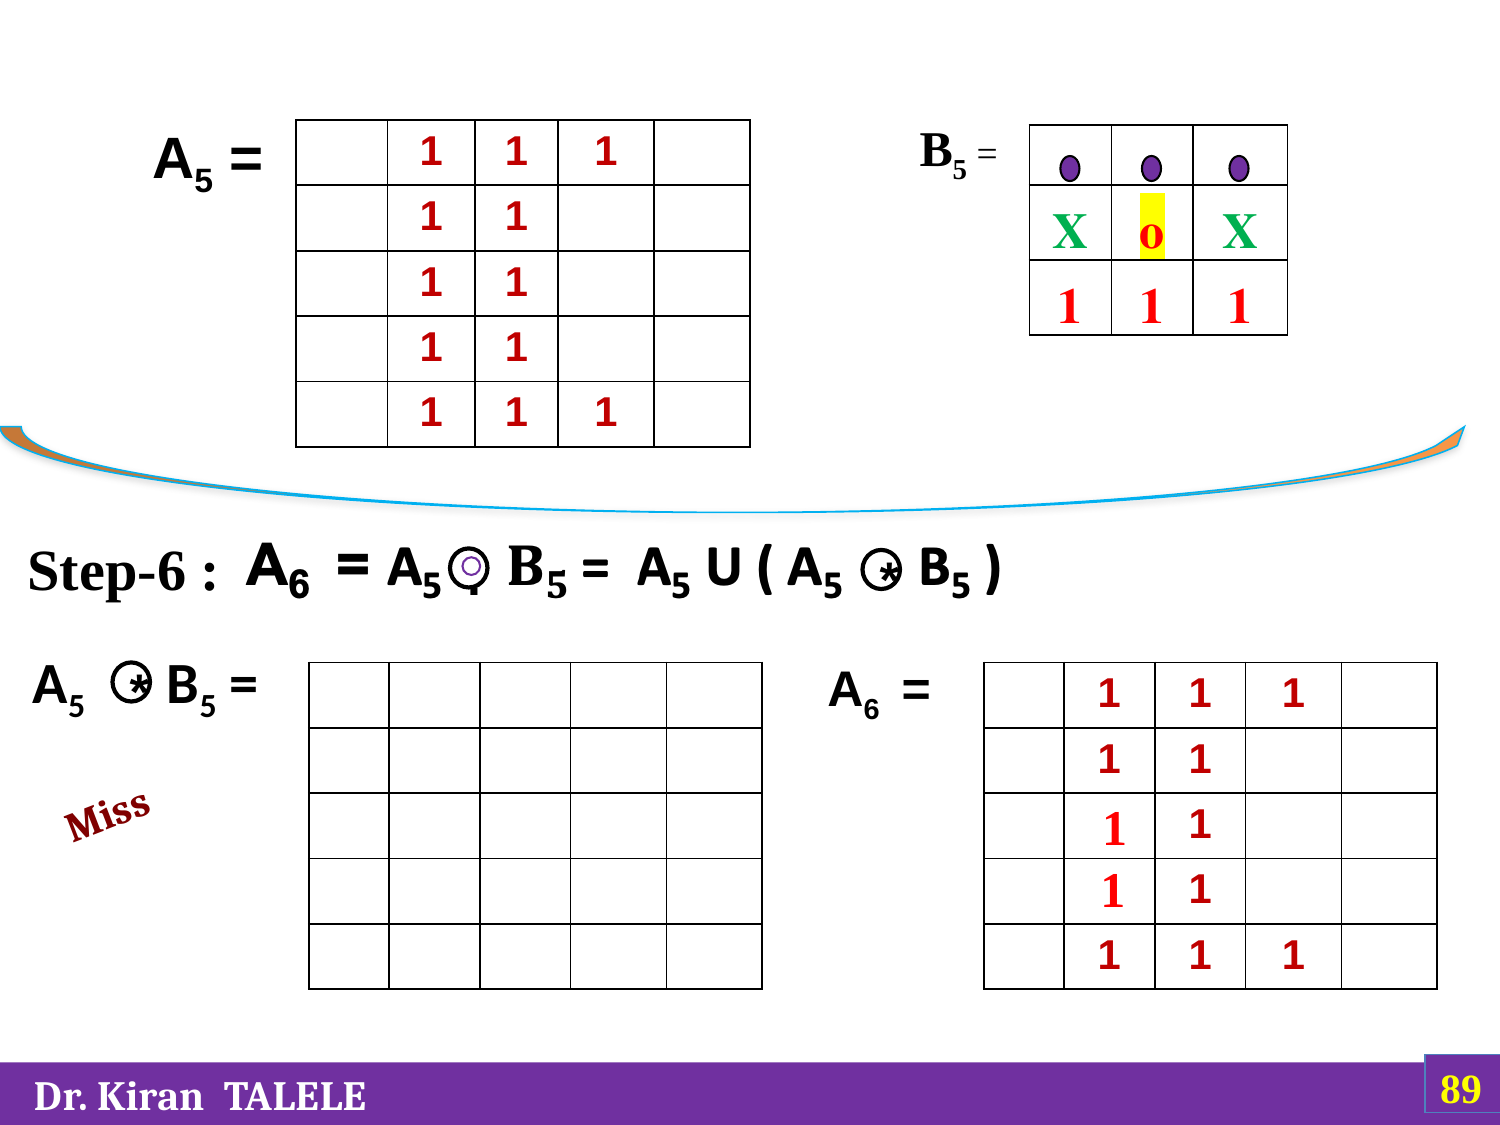

B5 =
A5 =
|  | 1 | 1 | 1 |  |
| --- | --- | --- | --- | --- |
|  | 1 | 1 |  |  |
|  | 1 | 1 |  |  |
|  | 1 | 1 |  |  |
|  | 1 | 1 | 1 |  |
|  |  |  |
| --- | --- | --- |
| X | o | X |
| 1 | 1 | 1 |

Step-6 :

*

.

A5       B5 =
A6  =

*
|  |  |  |  |  |
| --- | --- | --- | --- | --- |
|  |  |  |  |  |
|  |  |  |  |  |
|  |  |  |  |  |
|  |  |  |  |  |
|  | 1 | 1 | 1 |  |
| --- | --- | --- | --- | --- |
|  | 1 | 1 |  |  |
|  |  | 1 |  |  |
|  |  | 1 |  |  |
|  | 1 | 1 | 1 |  |
Miss
 1
 1
89
  Dr. Kiran  TALELE